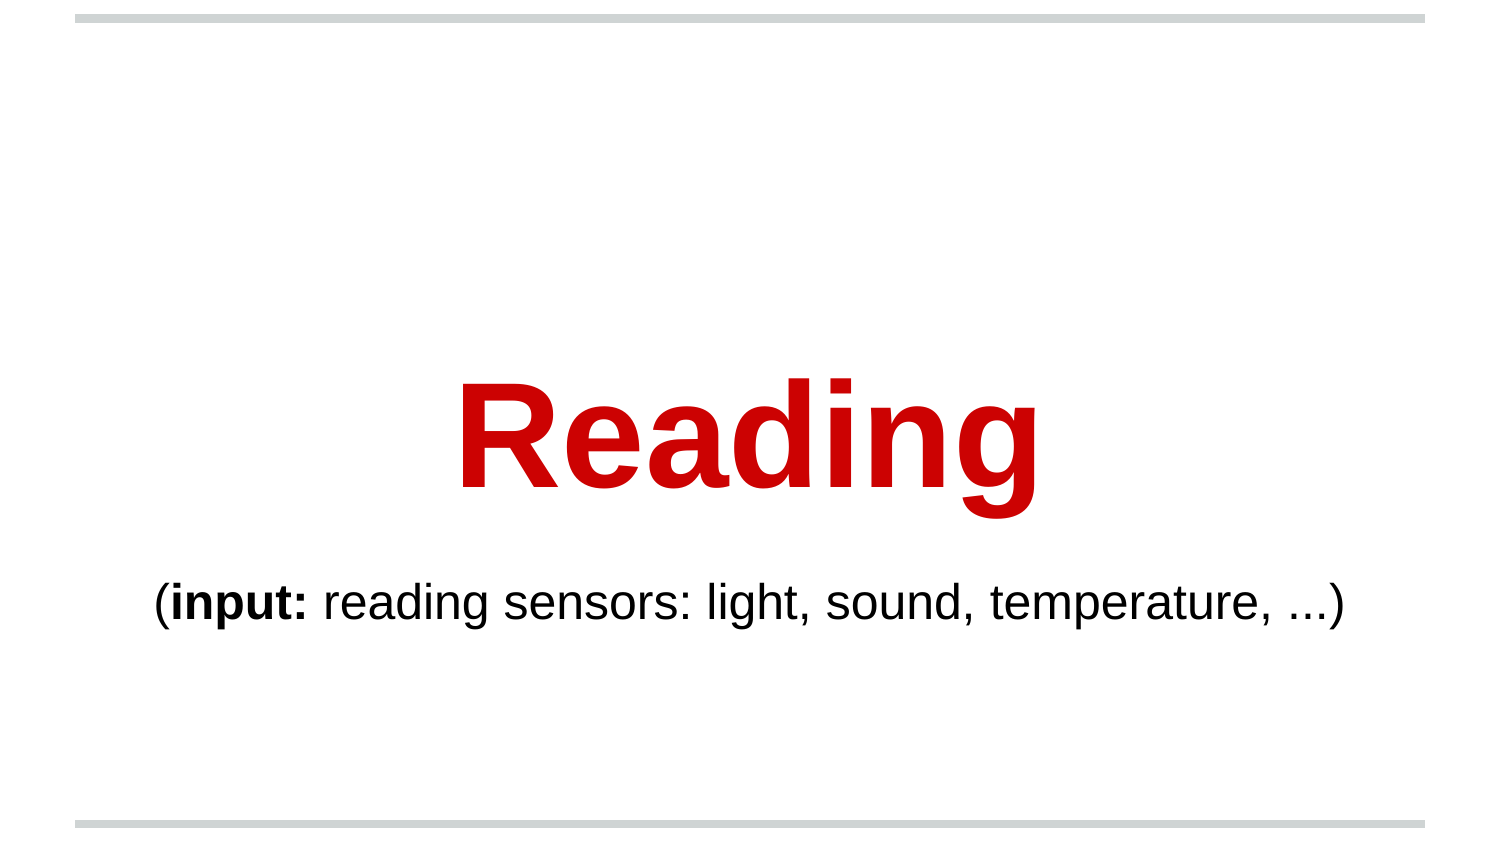

# Reading
(input: reading sensors: light, sound, temperature, ...)